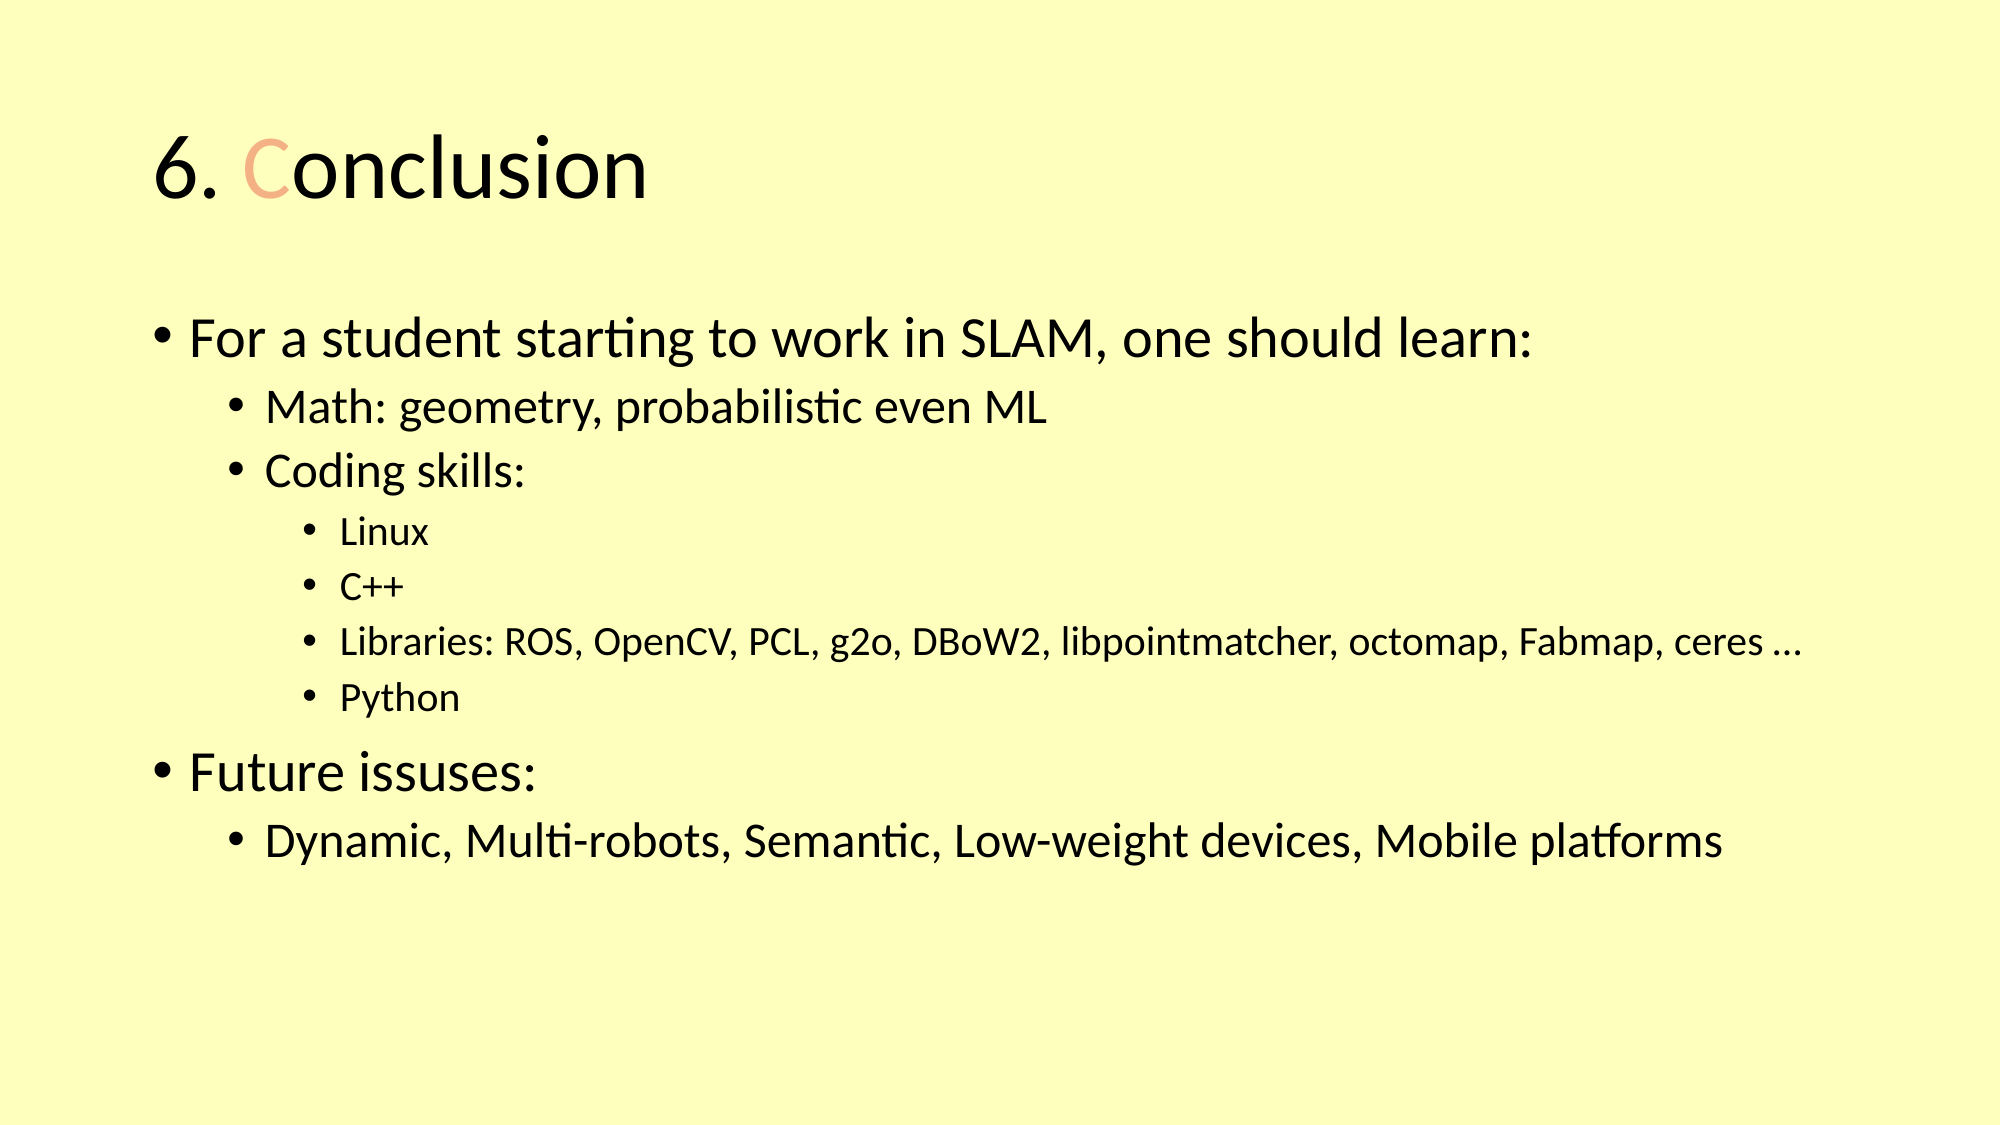

# 6. Conclusion
For a student starting to work in SLAM, one should learn:
Math: geometry, probabilistic even ML
Coding skills:
Linux
C++
Libraries: ROS, OpenCV, PCL, g2o, DBoW2, libpointmatcher, octomap, Fabmap, ceres …
Python
Future issuses:
Dynamic, Multi-robots, Semantic, Low-weight devices, Mobile platforms